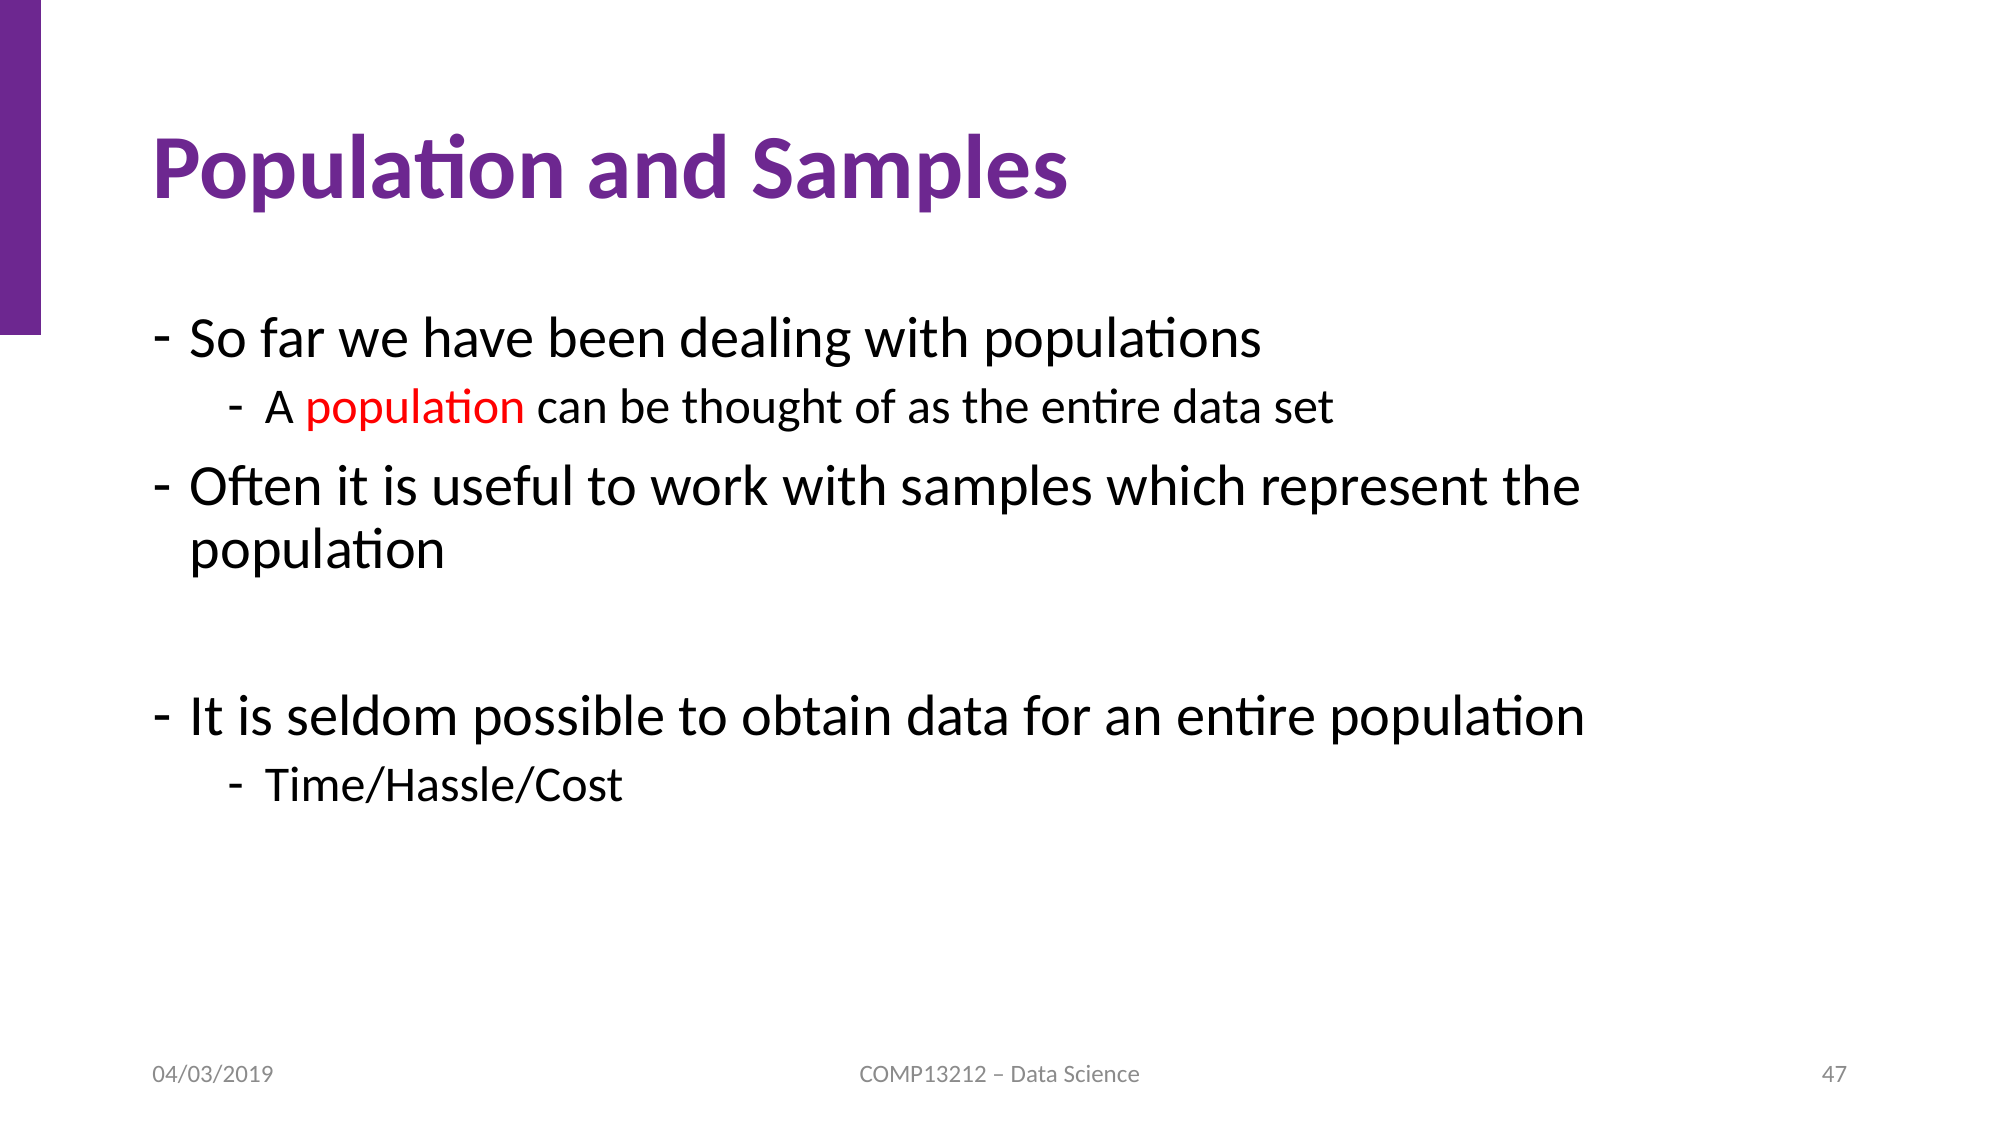

# Population and Samples
So far we have been dealing with populations
A population can be thought of as the entire data set
Often it is useful to work with samples which represent the population

It is seldom possible to obtain data for an entire population
Time/Hassle/Cost
04/03/2019
COMP13212 – Data Science
47